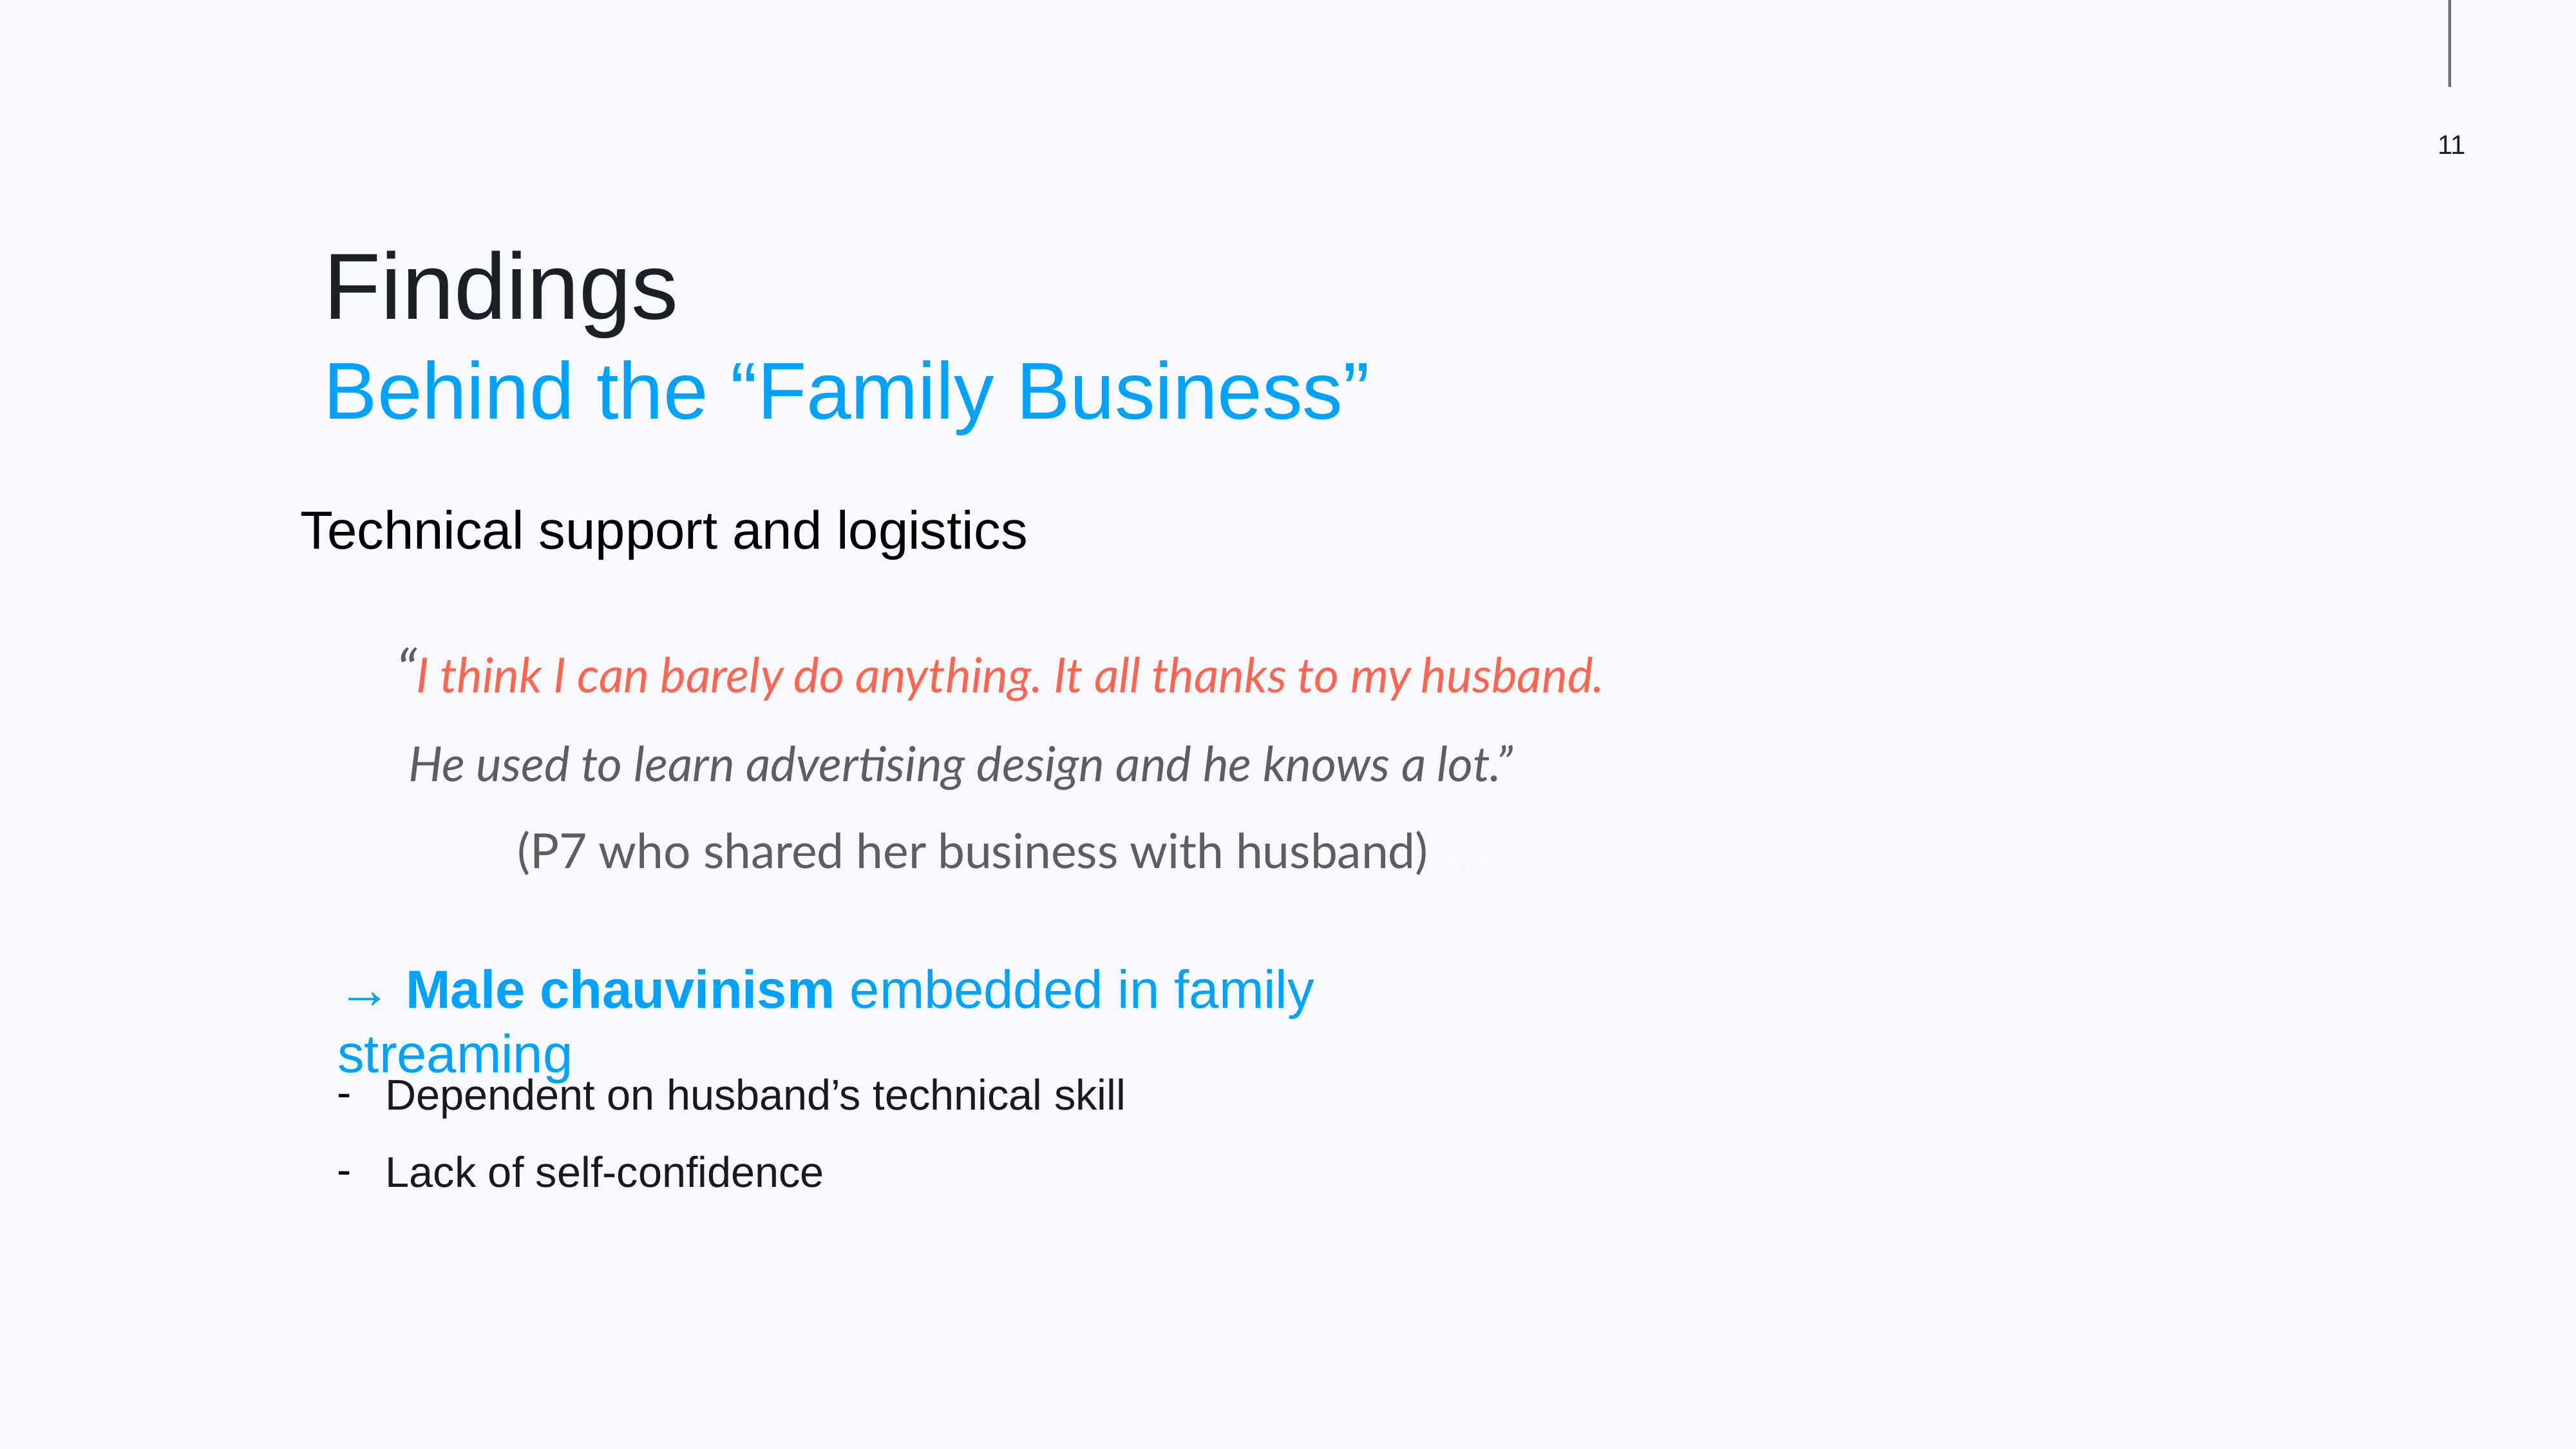

Findings
Behind the “Family Business”
Technical support and logistics
“I think I can barely do anything. It all thanks to my husband. He used to learn advertising design and he knows a lot.”        (P7 who shared her business with husband) only visit
Y
→ Male chauvinism embedded in family streaming
Marketing
Dependent on husband’s technical skill
Lack of self-confidence